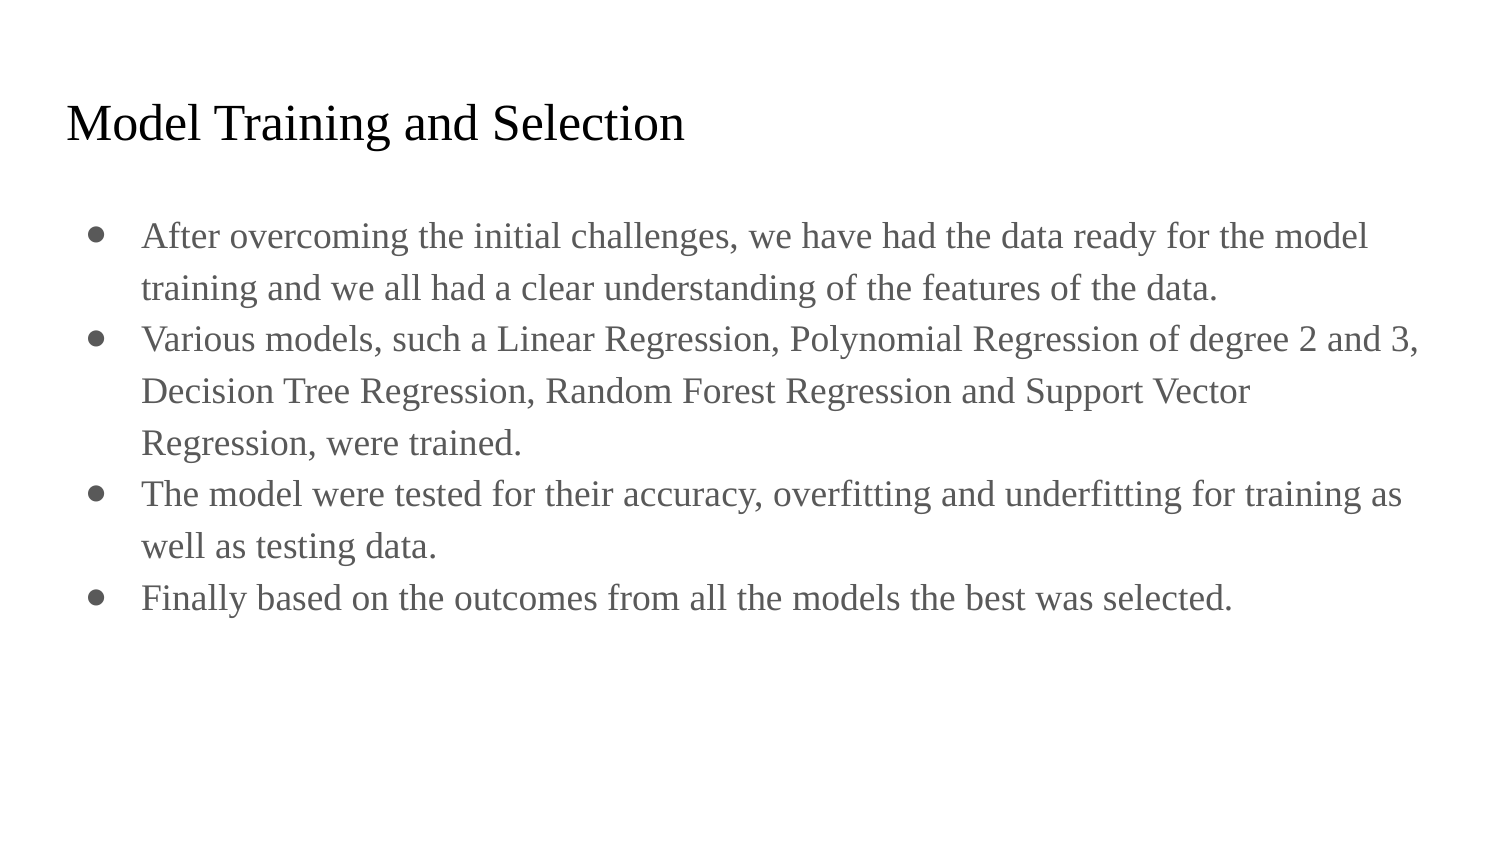

# Model Training and Selection
After overcoming the initial challenges, we have had the data ready for the model training and we all had a clear understanding of the features of the data.
Various models, such a Linear Regression, Polynomial Regression of degree 2 and 3, Decision Tree Regression, Random Forest Regression and Support Vector Regression, were trained.
The model were tested for their accuracy, overfitting and underfitting for training as well as testing data.
Finally based on the outcomes from all the models the best was selected.